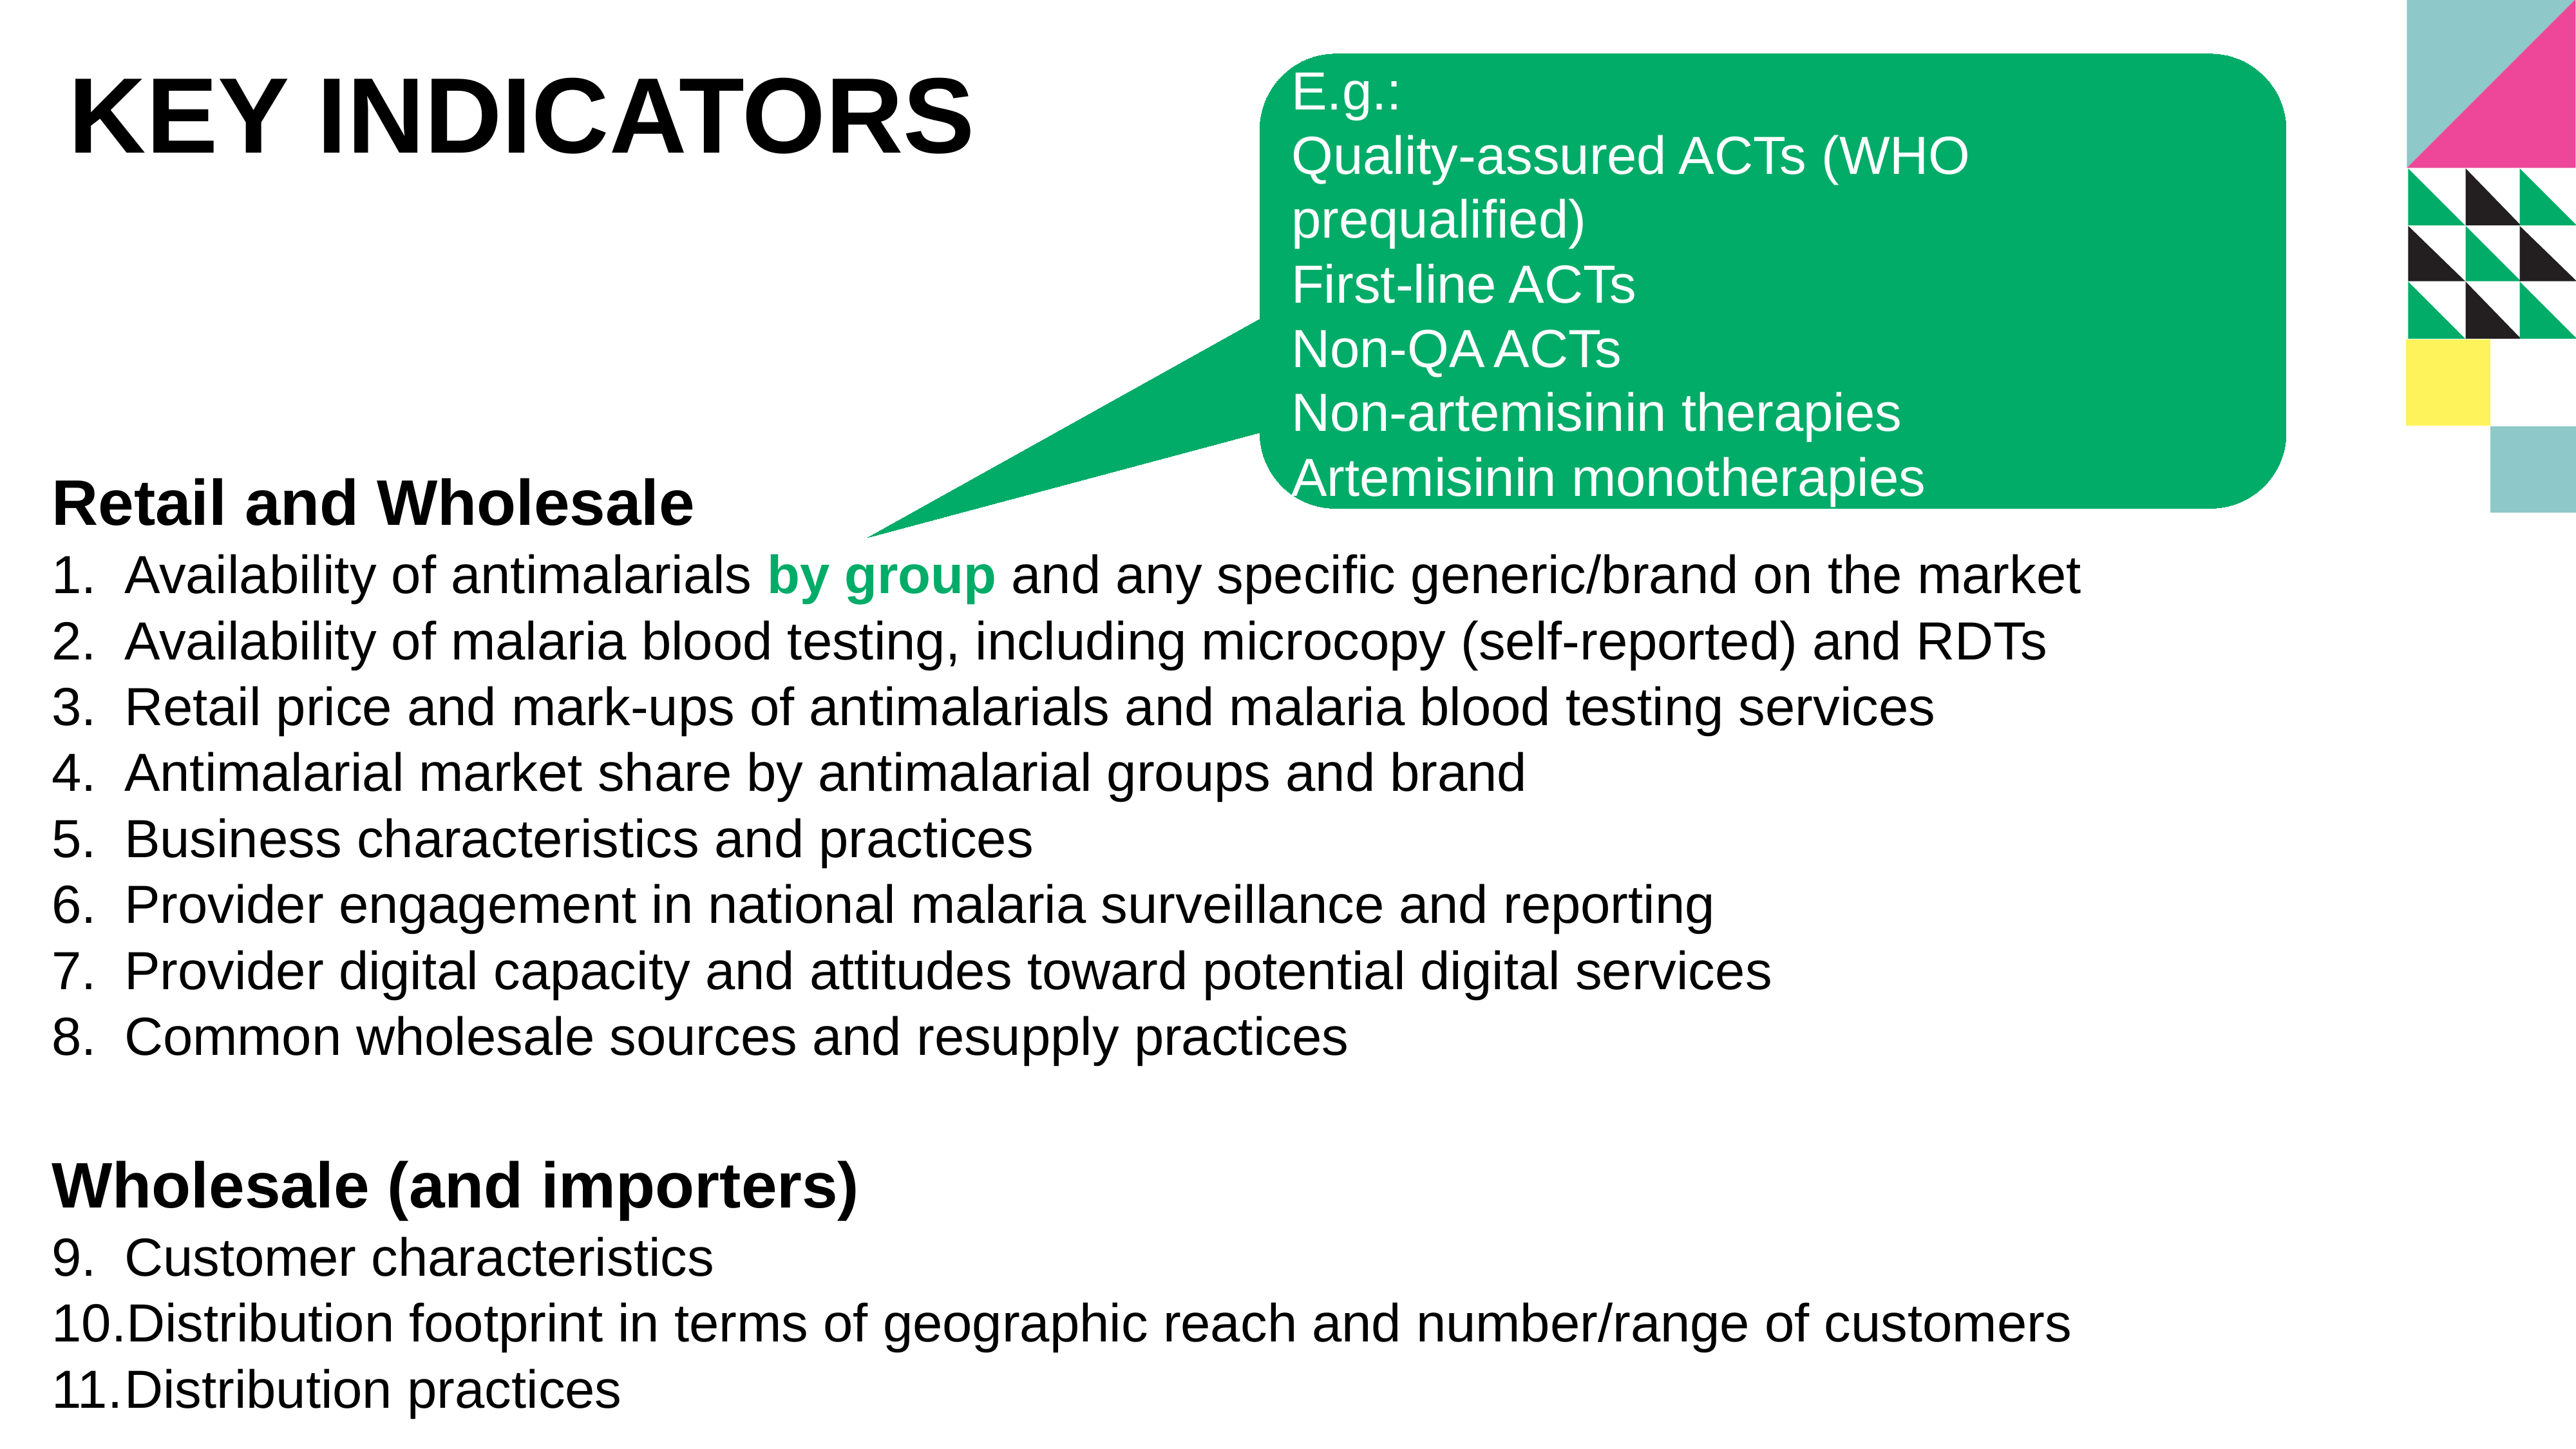

# Key Indicators
E.g.:
Quality-assured ACTs (WHO prequalified)
First-line ACTs
Non-QA ACTs
Non-artemisinin therapies
Artemisinin monotherapies
Retail and Wholesale
Availability of antimalarials by group and any specific generic/brand on the market
Availability of malaria blood testing, including microcopy (self-reported) and RDTs
Retail price and mark-ups of antimalarials and malaria blood testing services
Antimalarial market share by antimalarial groups and brand
Business characteristics and practices
Provider engagement in national malaria surveillance and reporting
Provider digital capacity and attitudes toward potential digital services
Common wholesale sources and resupply practices

Wholesale (and importers)
Customer characteristics
Distribution footprint in terms of geographic reach and number/range of customers
Distribution practices